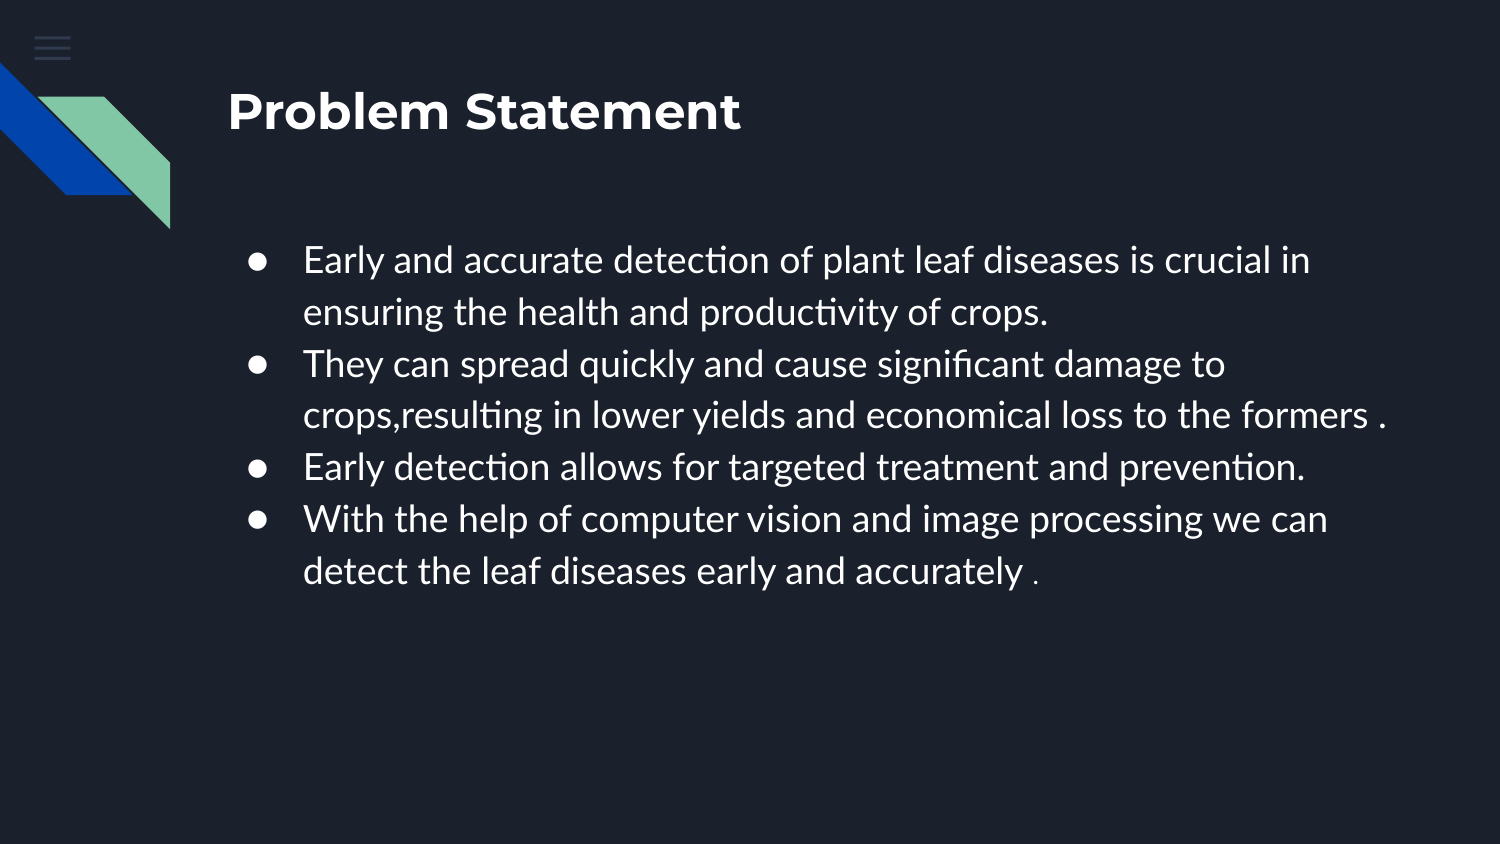

# Problem Statement
Early and accurate detection of plant leaf diseases is crucial in ensuring the health and productivity of crops.
They can spread quickly and cause significant damage to crops,resulting in lower yields and economical loss to the formers .
Early detection allows for targeted treatment and prevention.
With the help of computer vision and image processing we can detect the leaf diseases early and accurately .